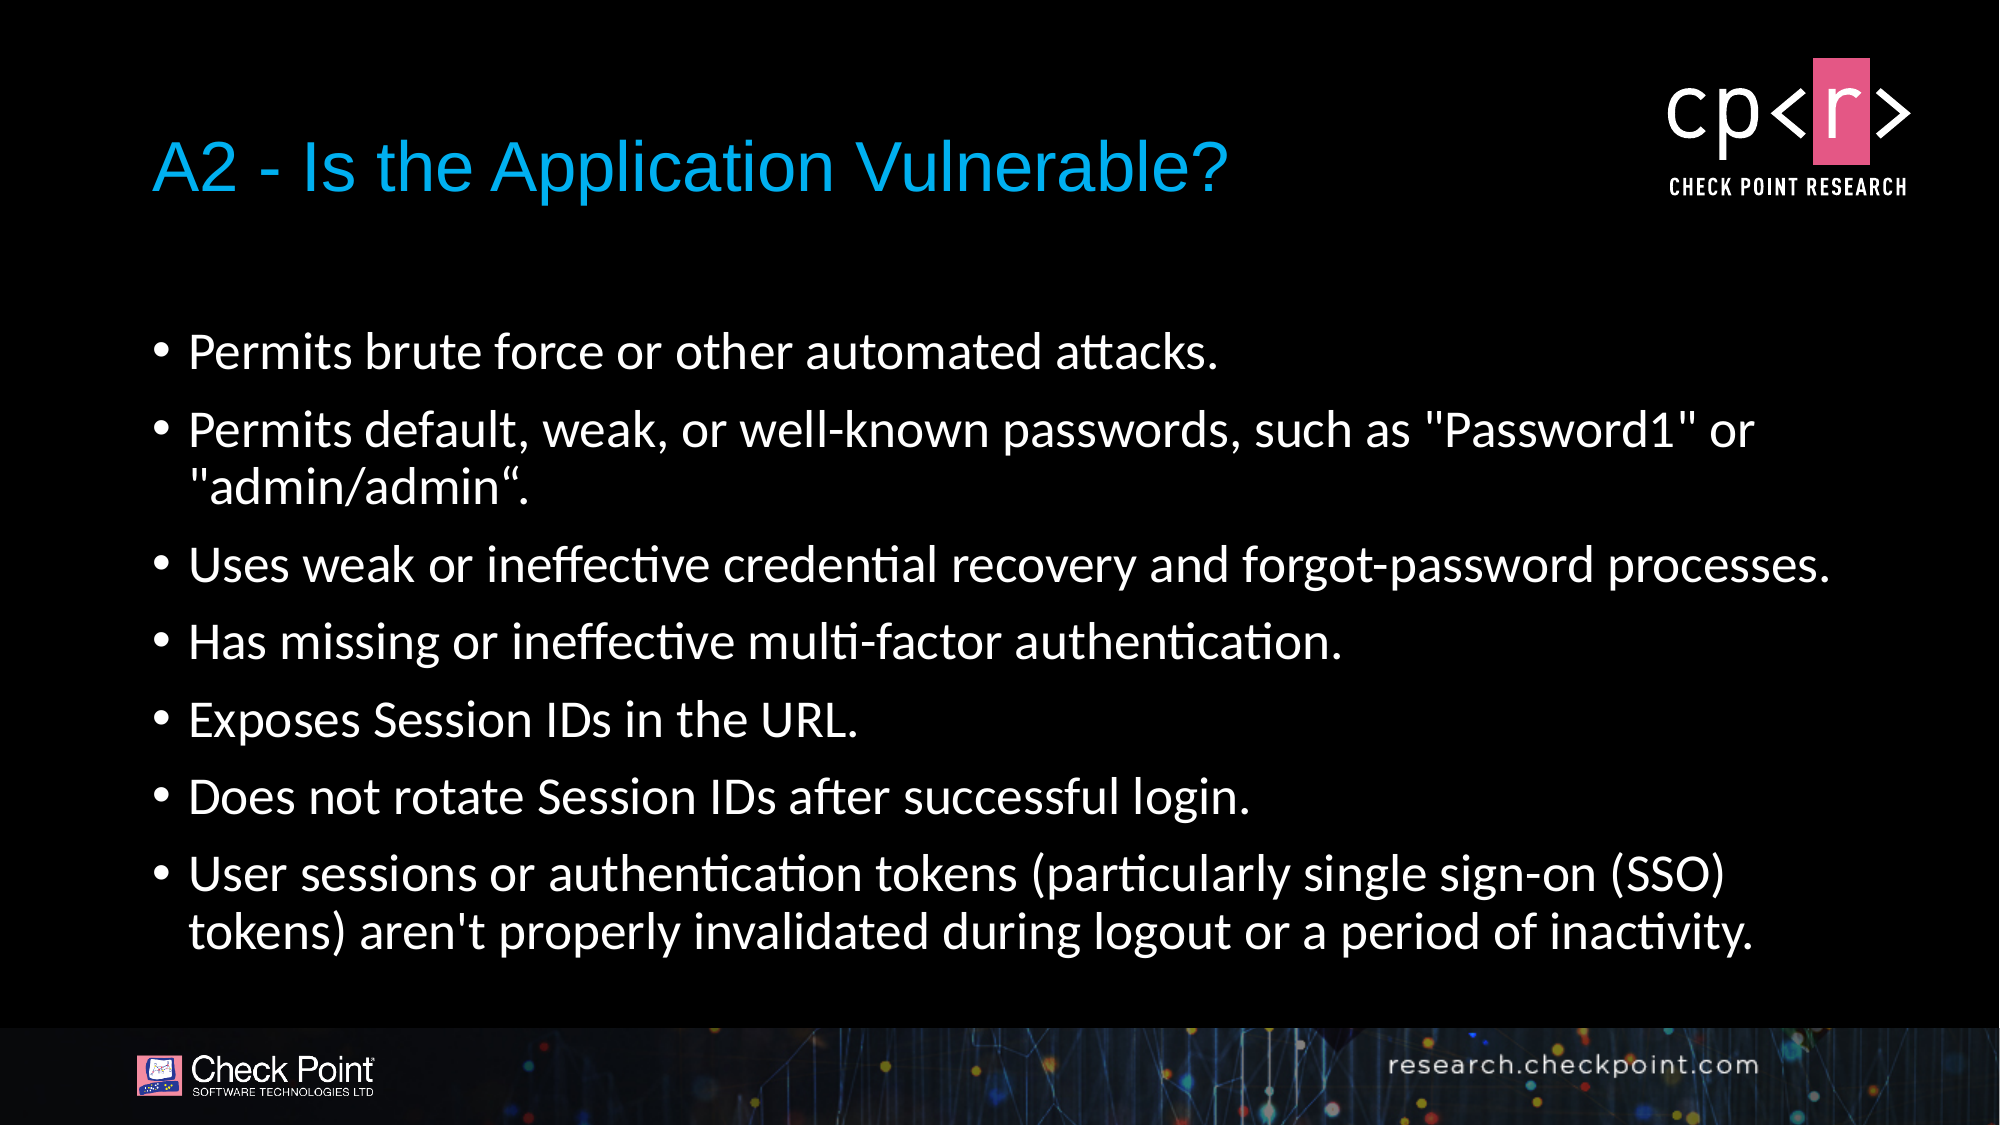

# A2 - Is the Application Vulnerable?
Permits brute force or other automated attacks.
Permits default, weak, or well-known passwords, such as "Password1" or "admin/admin“.
Uses weak or ineffective credential recovery and forgot-password processes.
Has missing or ineffective multi-factor authentication.
Exposes Session IDs in the URL.
Does not rotate Session IDs after successful login.
User sessions or authentication tokens (particularly single sign-on (SSO) tokens) aren't properly invalidated during logout or a period of inactivity.